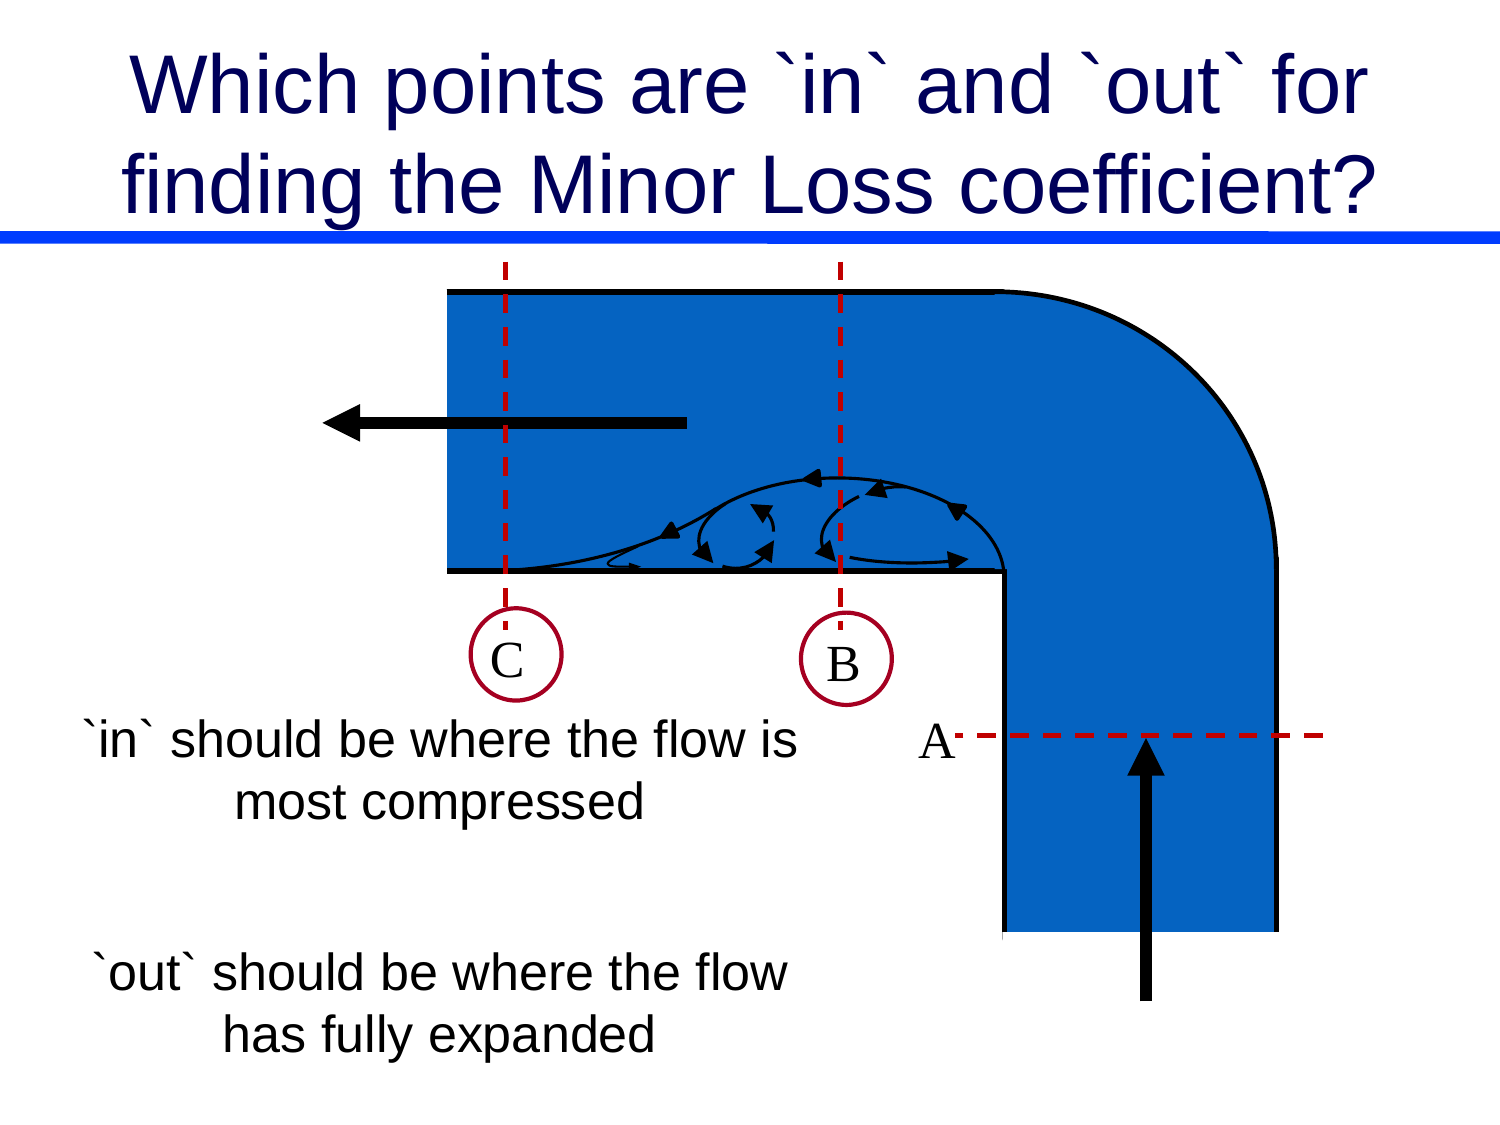

# Which points are `in` and `out` for finding the Minor Loss coefficient?

C
B
A

`in` should be where the flow is most compressed
`out` should be where the flow has fully expanded